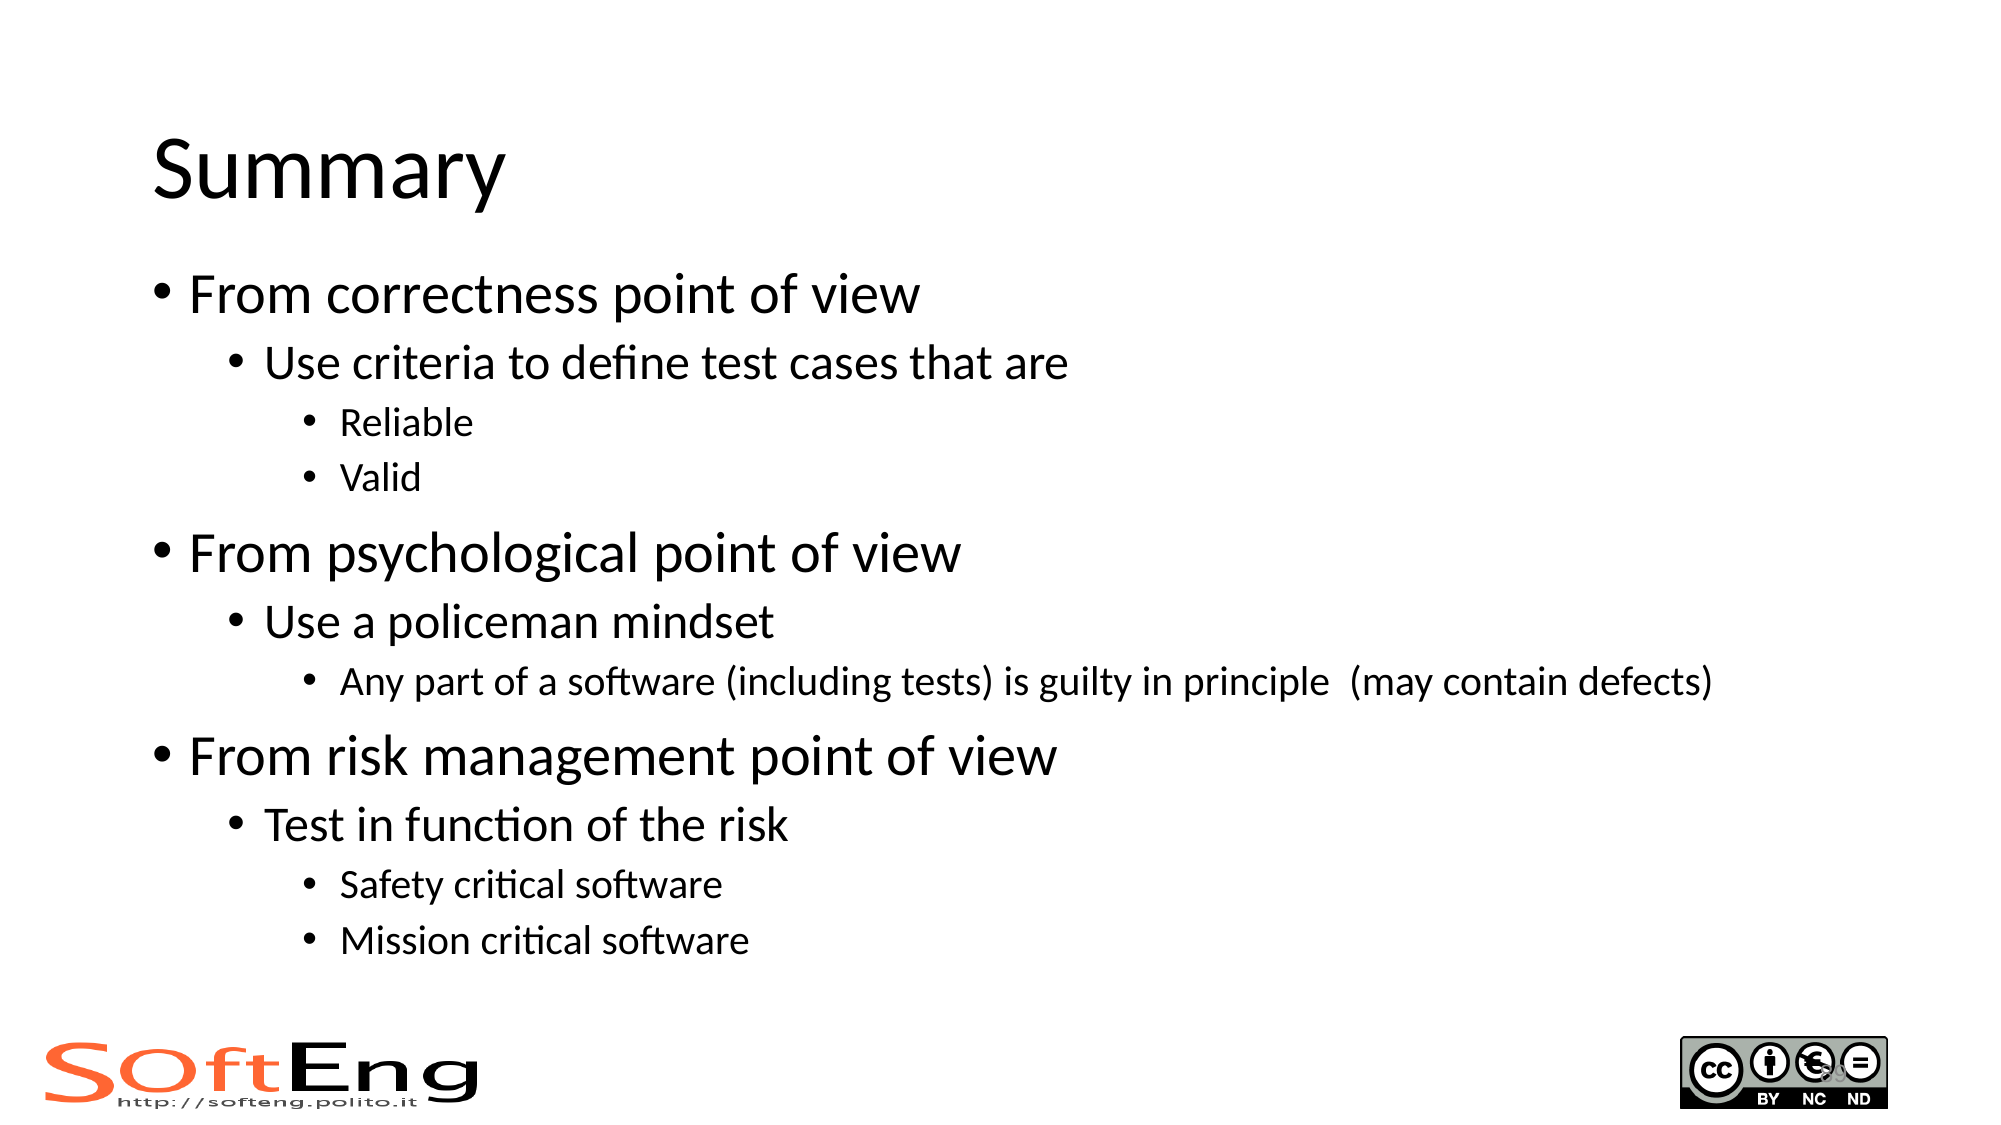

# Summary
From correctness point of view
Use criteria to define test cases that are
Reliable
Valid
From psychological point of view
Use a policeman mindset
Any part of a software (including tests) is guilty in principle  (may contain defects)
From risk management point of view
Test in function of the risk
Safety critical software
Mission critical software
89